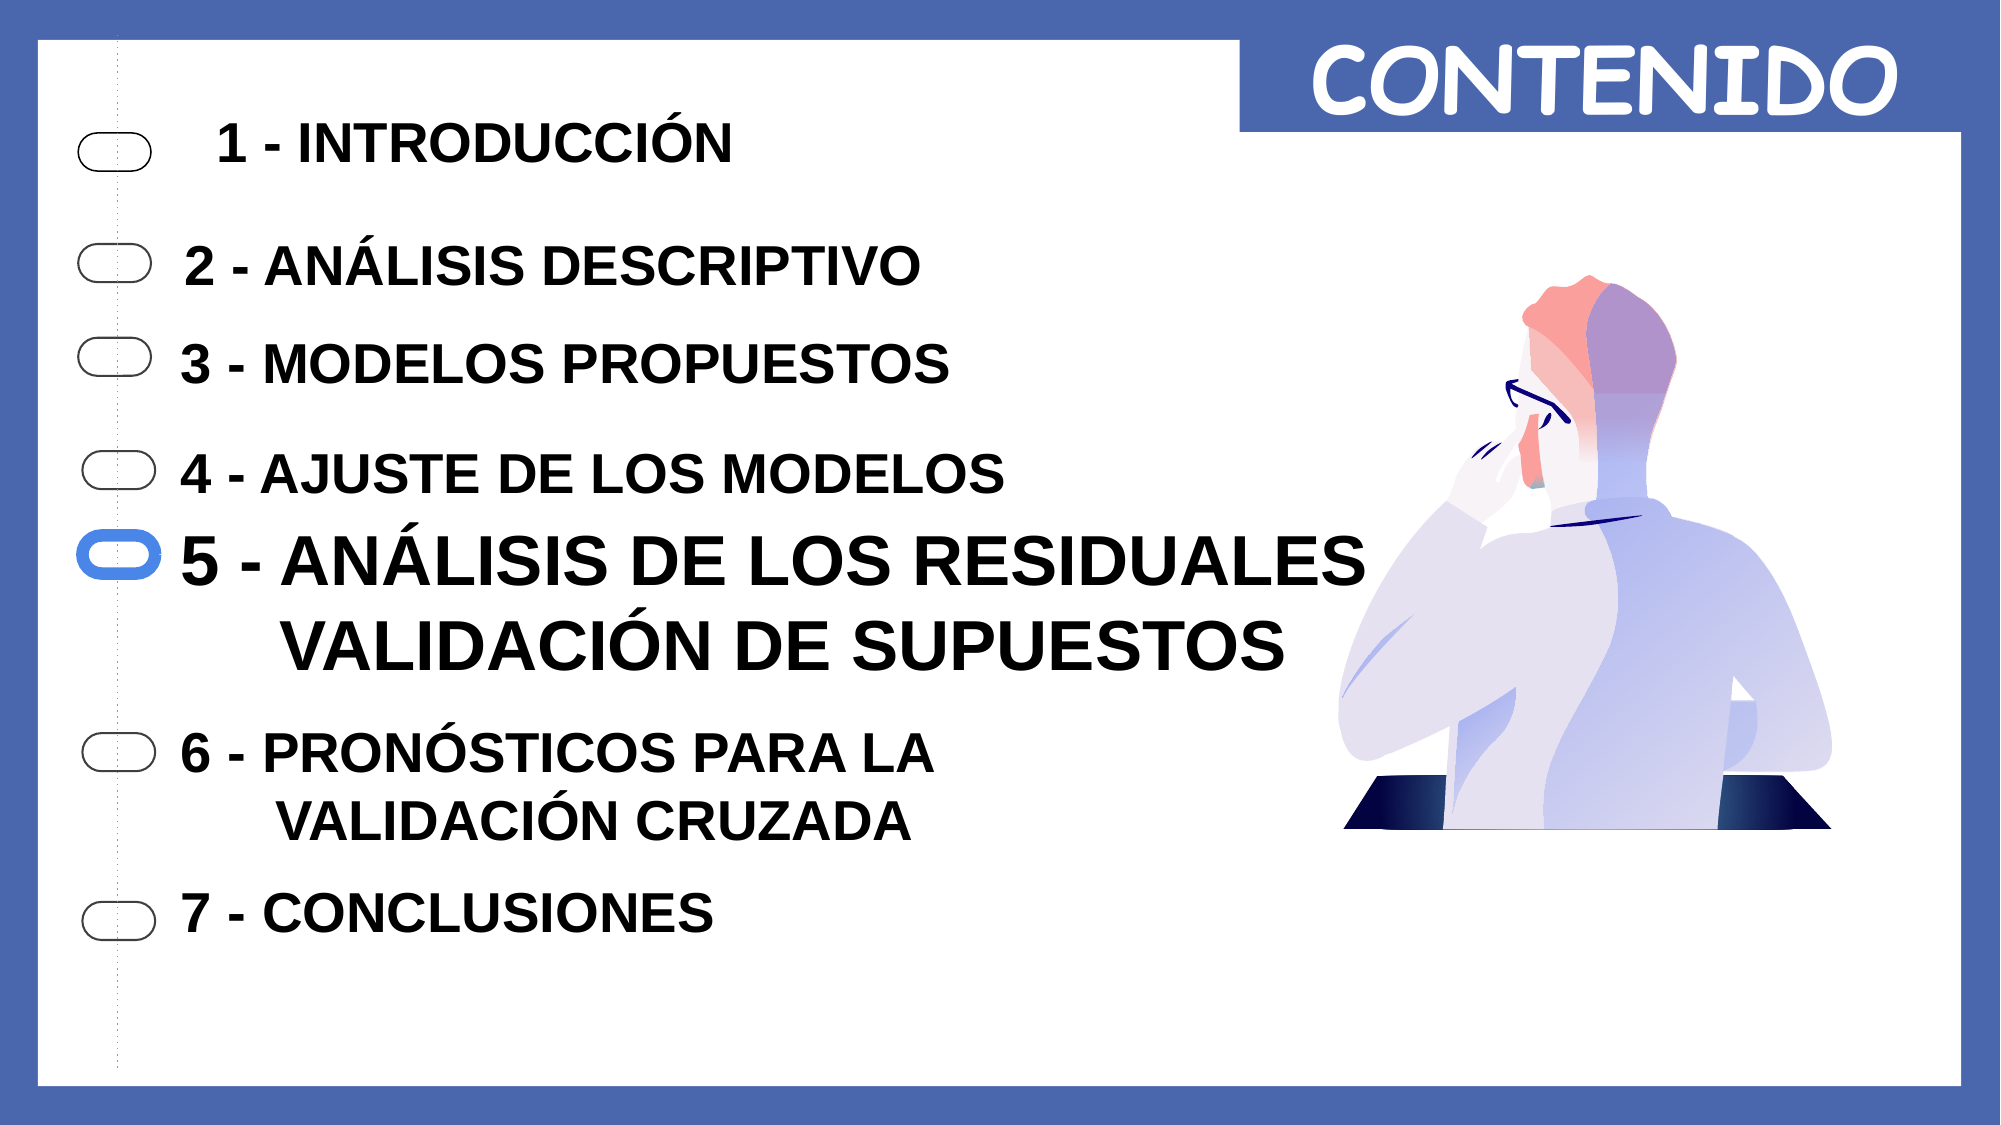

CONTENIDO
1 - INTRODUCCIÓN

2 - ANÁLISIS DESCRIPTIVO

3 - MODELOS PROPUESTOS

4 - AJUSTE DE LOS MODELOS

5 - ANÁLISIS DE LOS RESIDUALES
     VALIDACIÓN DE SUPUESTOS

6 - PRONÓSTICOS PARA LA
      VALIDACIÓN CRUZADA

7 - CONCLUSIONES